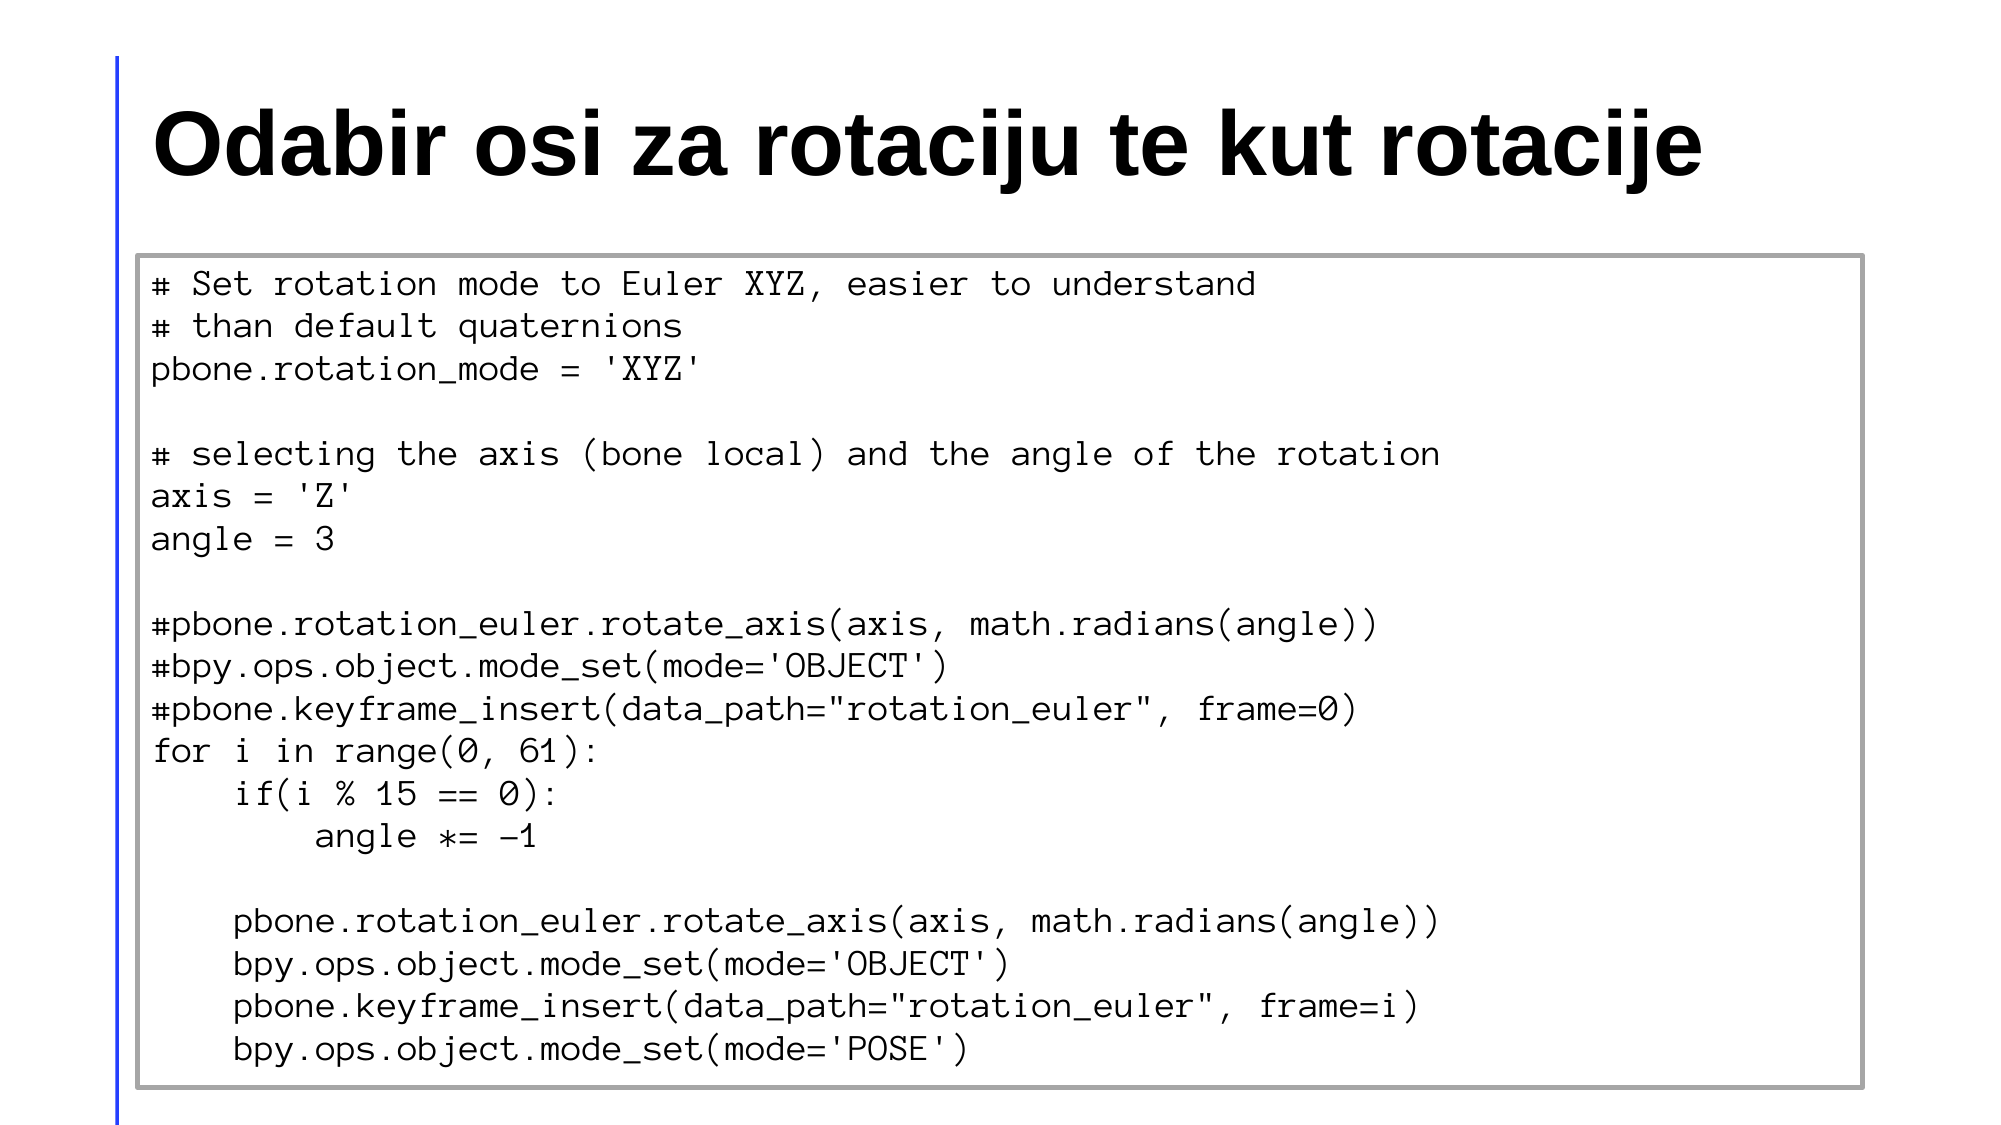

# Odabir osi za rotaciju te kut rotacije
# Set rotation mode to Euler XYZ, easier to understand
# than default quaternions
pbone.rotation_mode = 'XYZ'

# selecting the axis (bone local) and the angle of the rotation
axis = 'Z'
angle = 3

#pbone.rotation_euler.rotate_axis(axis, math.radians(angle))
#bpy.ops.object.mode_set(mode='OBJECT')
#pbone.keyframe_insert(data_path="rotation_euler", frame=0)
for i in range(0, 61):
    if(i % 15 == 0):
        angle *= -1

    pbone.rotation_euler.rotate_axis(axis, math.radians(angle))
    bpy.ops.object.mode_set(mode='OBJECT')
    pbone.keyframe_insert(data_path="rotation_euler", frame=i)
    bpy.ops.object.mode_set(mode='POSE')